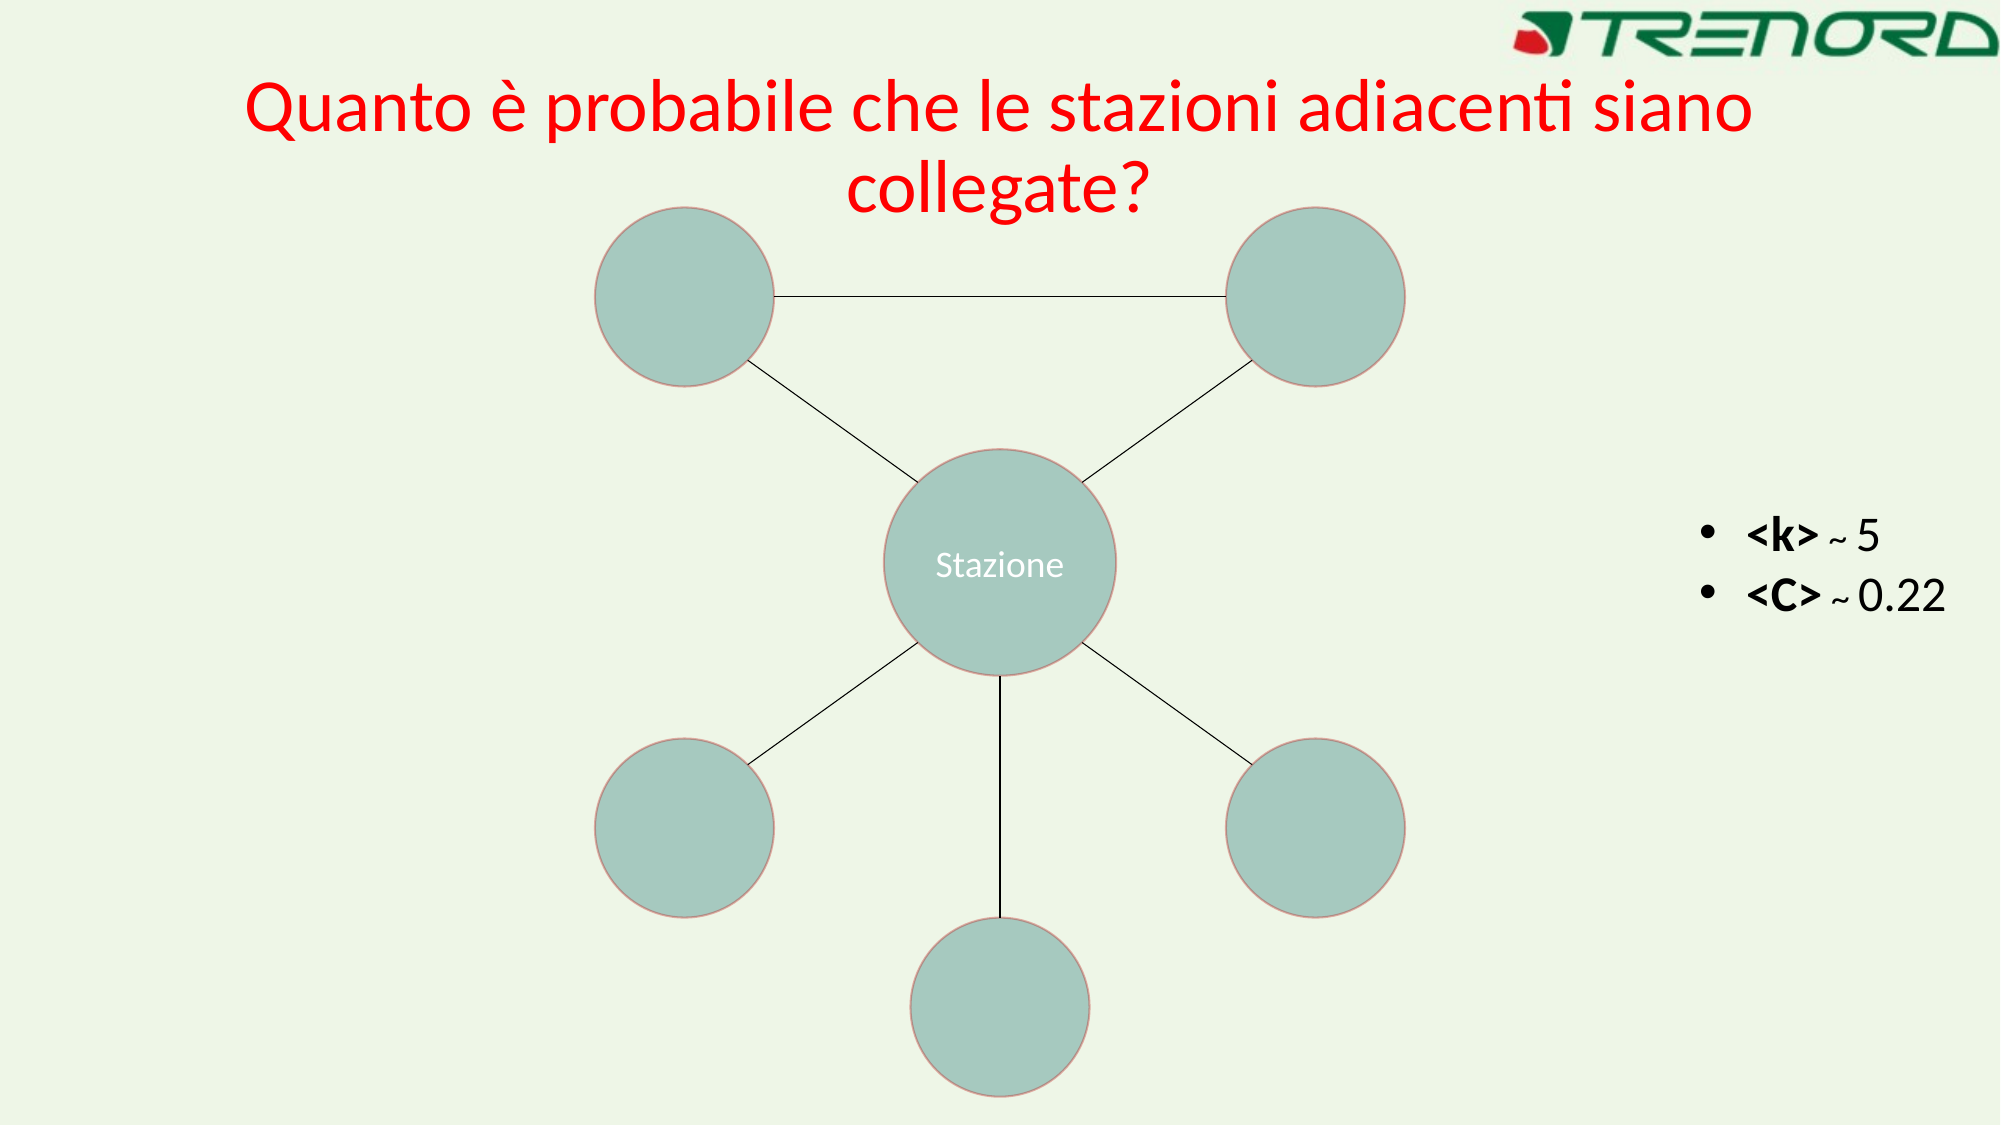

# Quanto è probabile che le stazioni adiacenti siano collegate?

Stazione
<k> ~ 5
<C> ~ 0.22